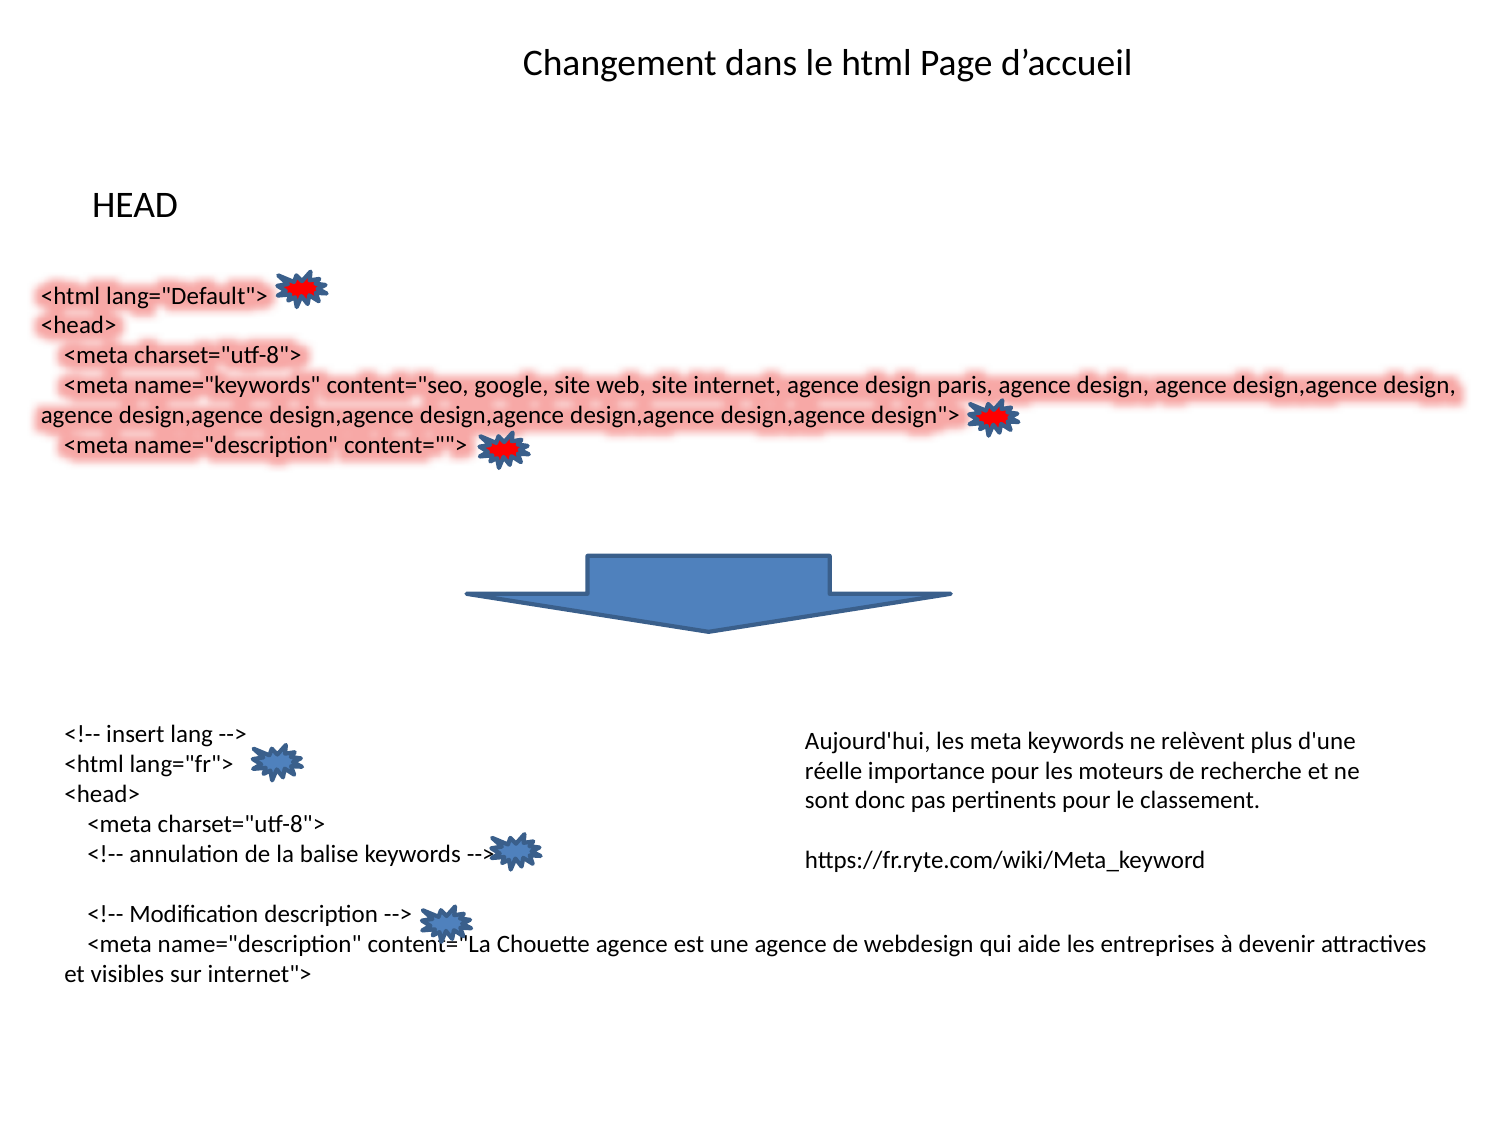

Changement dans le html Page d’accueil
HEAD
<html lang="Default">
<head>
    <meta charset="utf-8">
    <meta name="keywords" content="seo, google, site web, site internet, agence design paris, agence design, agence design,agence design,agence design,agence design,agence design,agence design,agence design,agence design">
    <meta name="description" content="">

<!-- insert lang -->
<html lang="fr">
<head>
    <meta charset="utf-8">
    <!-- annulation de la balise keywords -->

    <!-- Modification description -->
    <meta name="description" content="La Chouette agence est une agence de webdesign qui aide les entreprises à devenir attractives et visibles sur internet">

Aujourd'hui, les meta keywords ne relèvent plus d'une réelle importance pour les moteurs de recherche et ne sont donc pas pertinents pour le classement.

https://fr.ryte.com/wiki/Meta_keyword